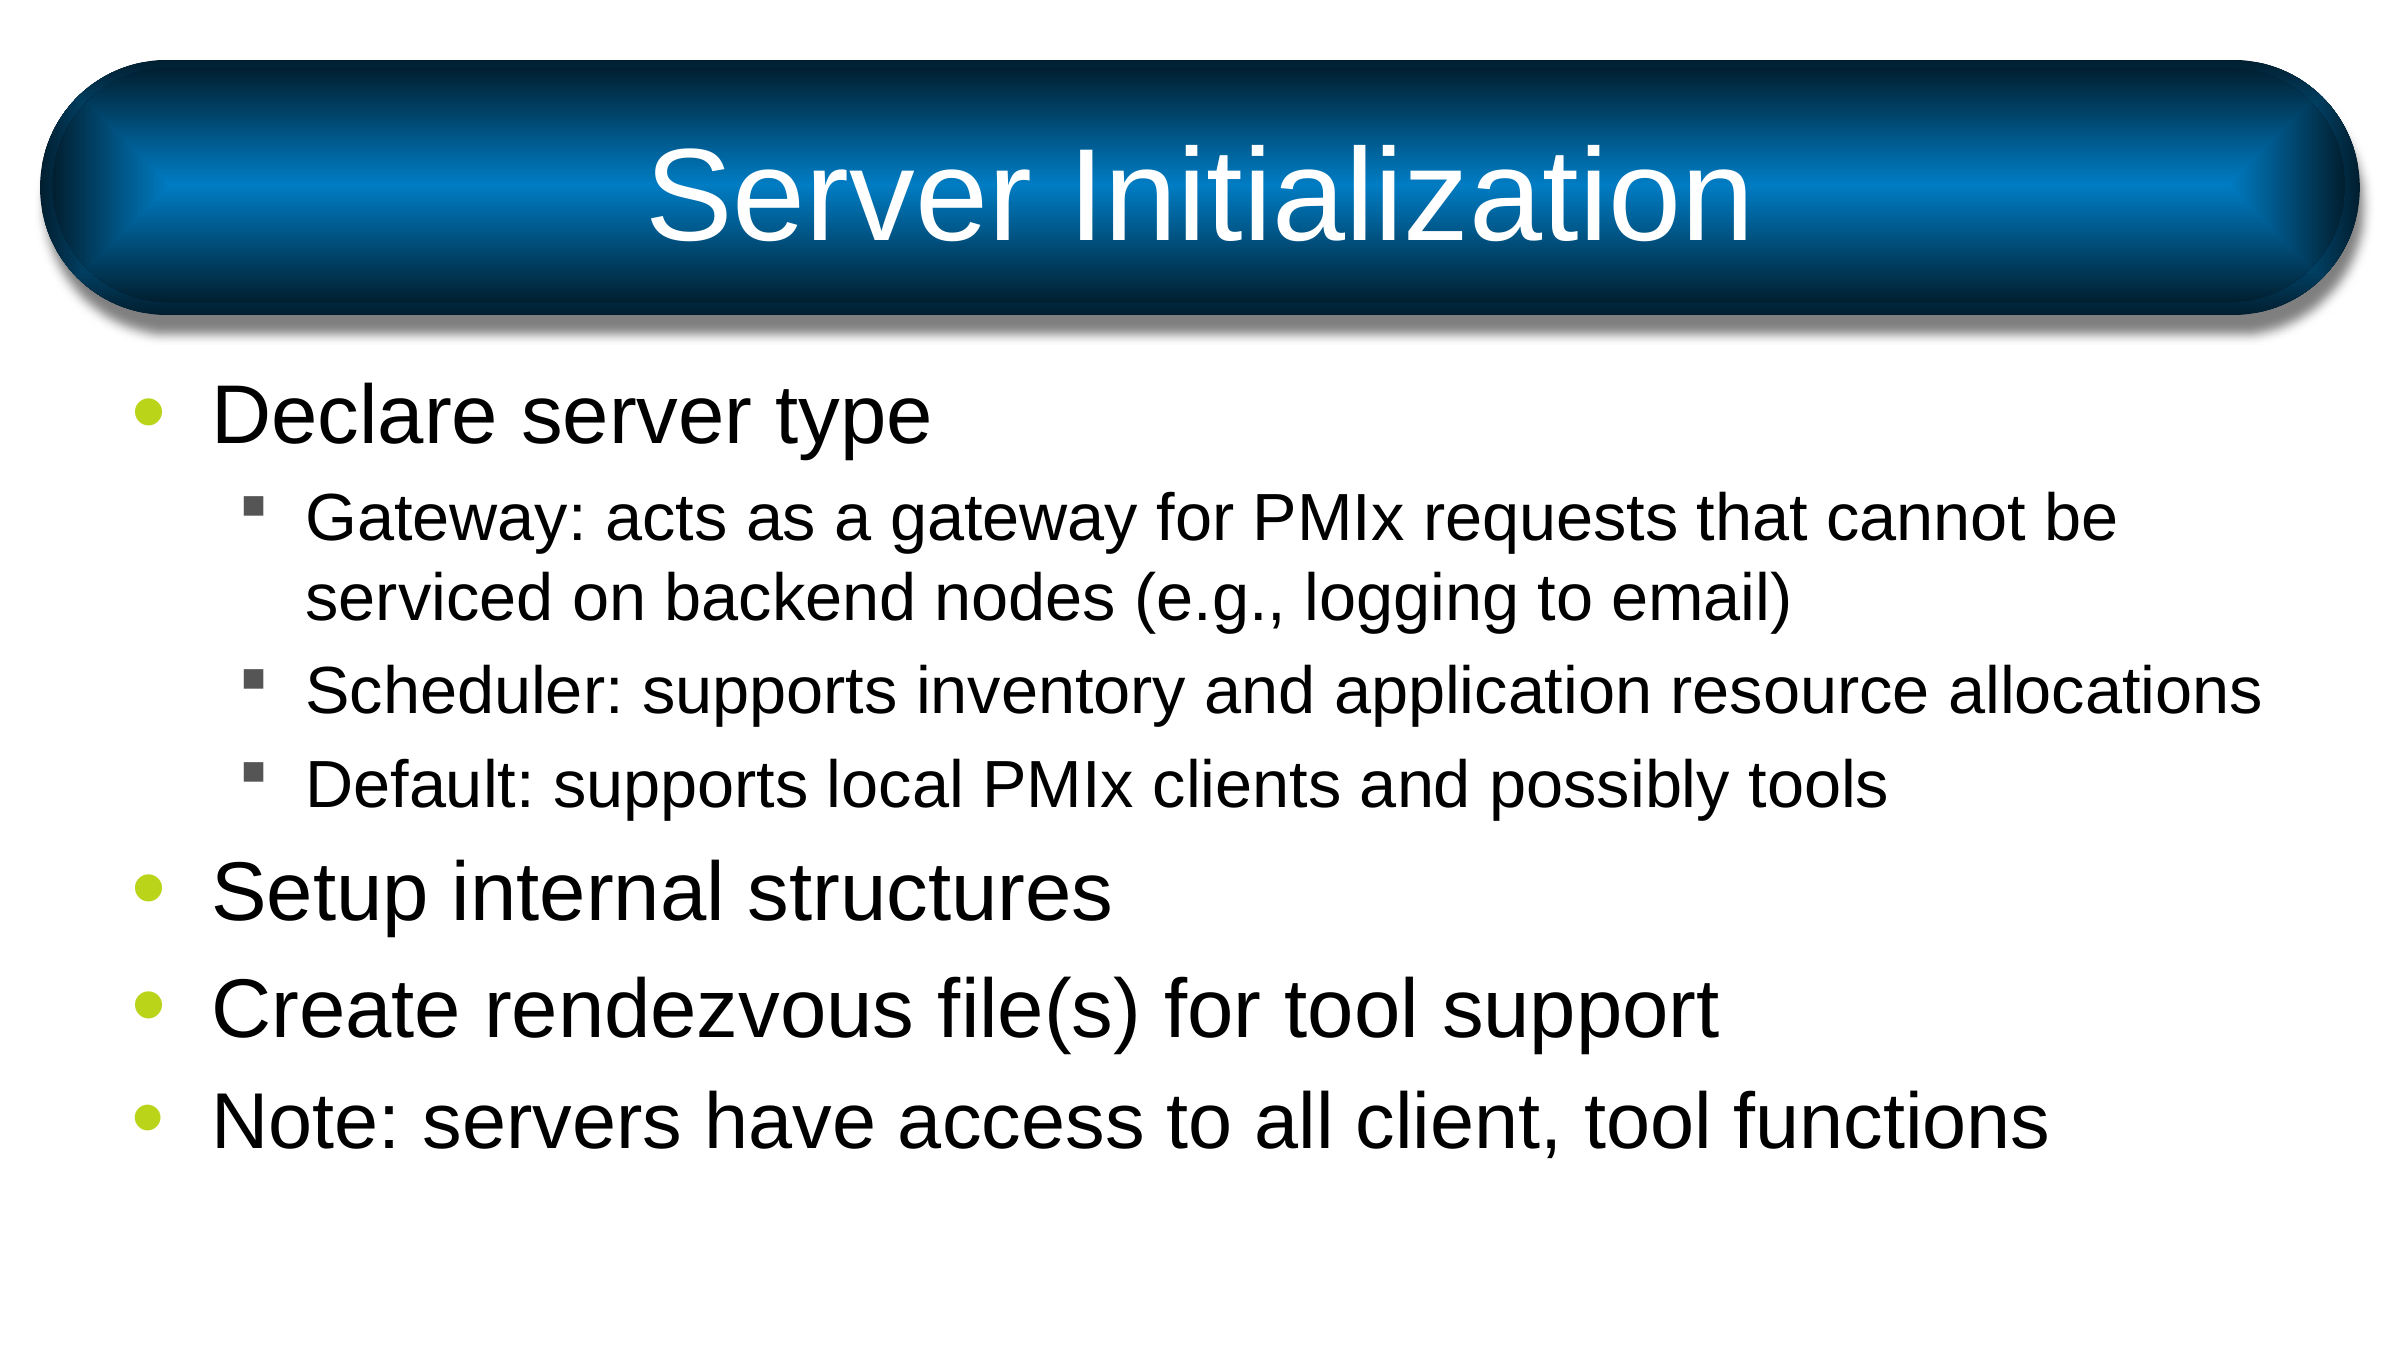

# Server Initialization
Declare server type
Gateway: acts as a gateway for PMIx requests that cannot be serviced on backend nodes (e.g., logging to email)
Scheduler: supports inventory and application resource allocations
Default: supports local PMIx clients and possibly tools
Setup internal structures
Create rendezvous file(s) for tool support
Note: servers have access to all client, tool functions